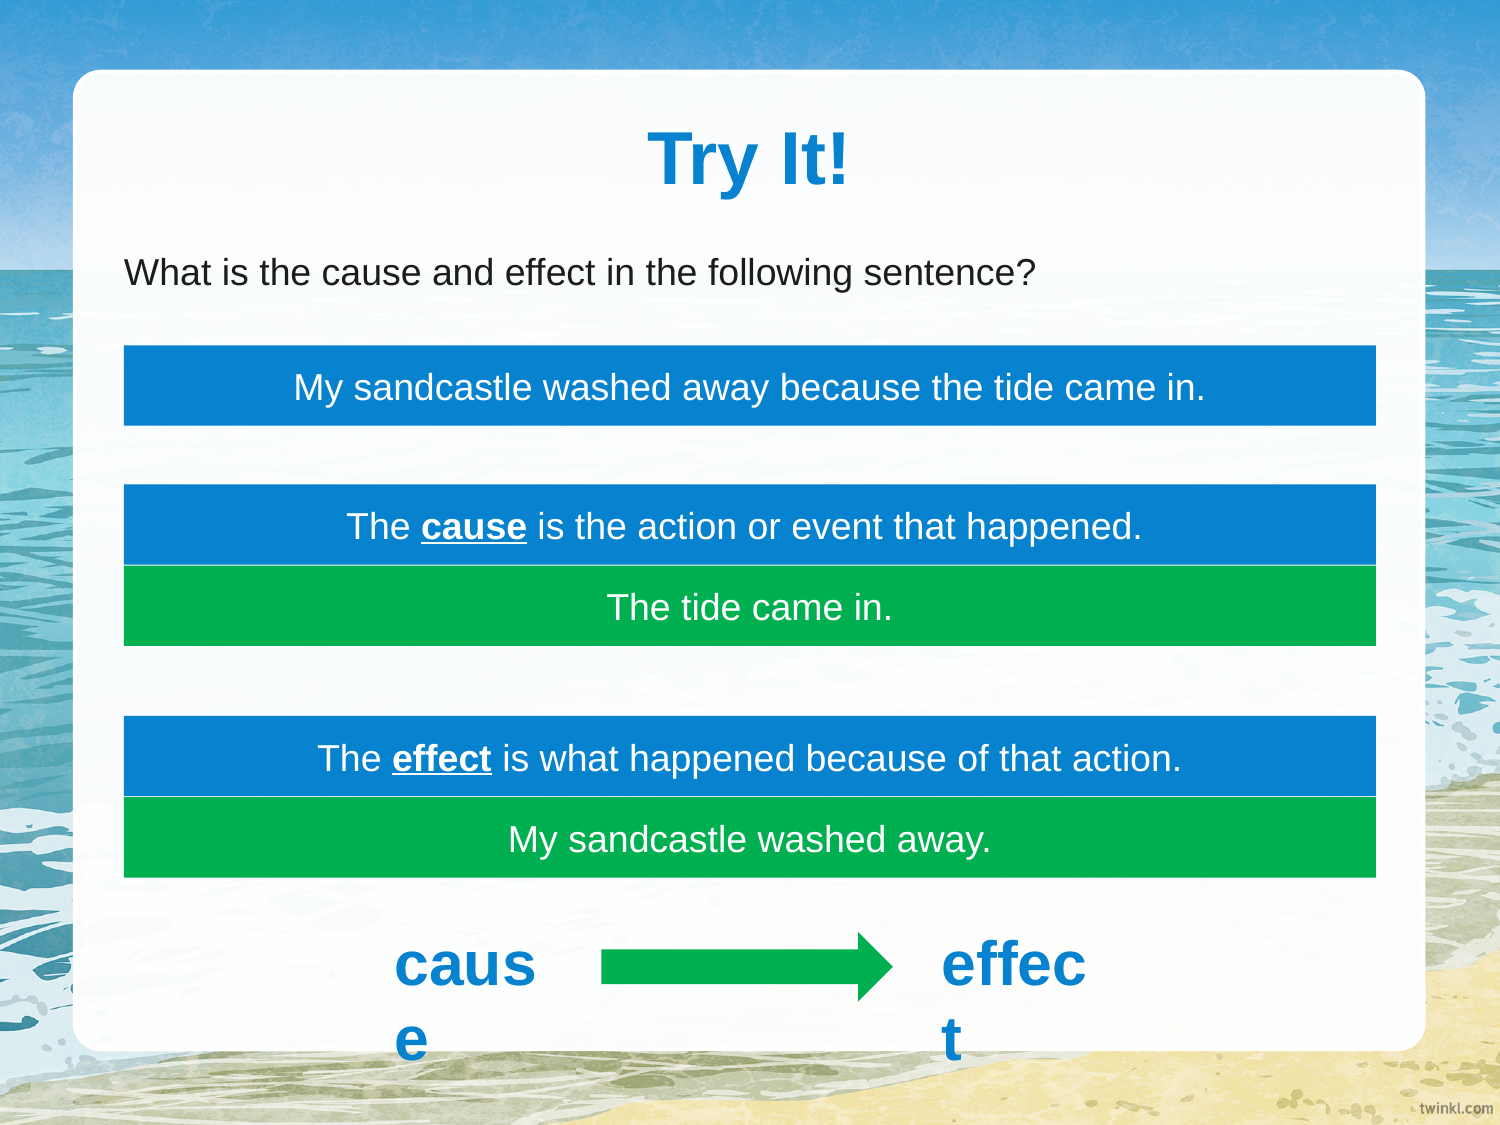

# Try It!
What is the cause and effect in the following sentence?
My sandcastle washed away because the tide came in.
The cause is the action or event that happened.
The tide came in.
The effect is what happened because of that action.
My sandcastle washed away.
cause
effect